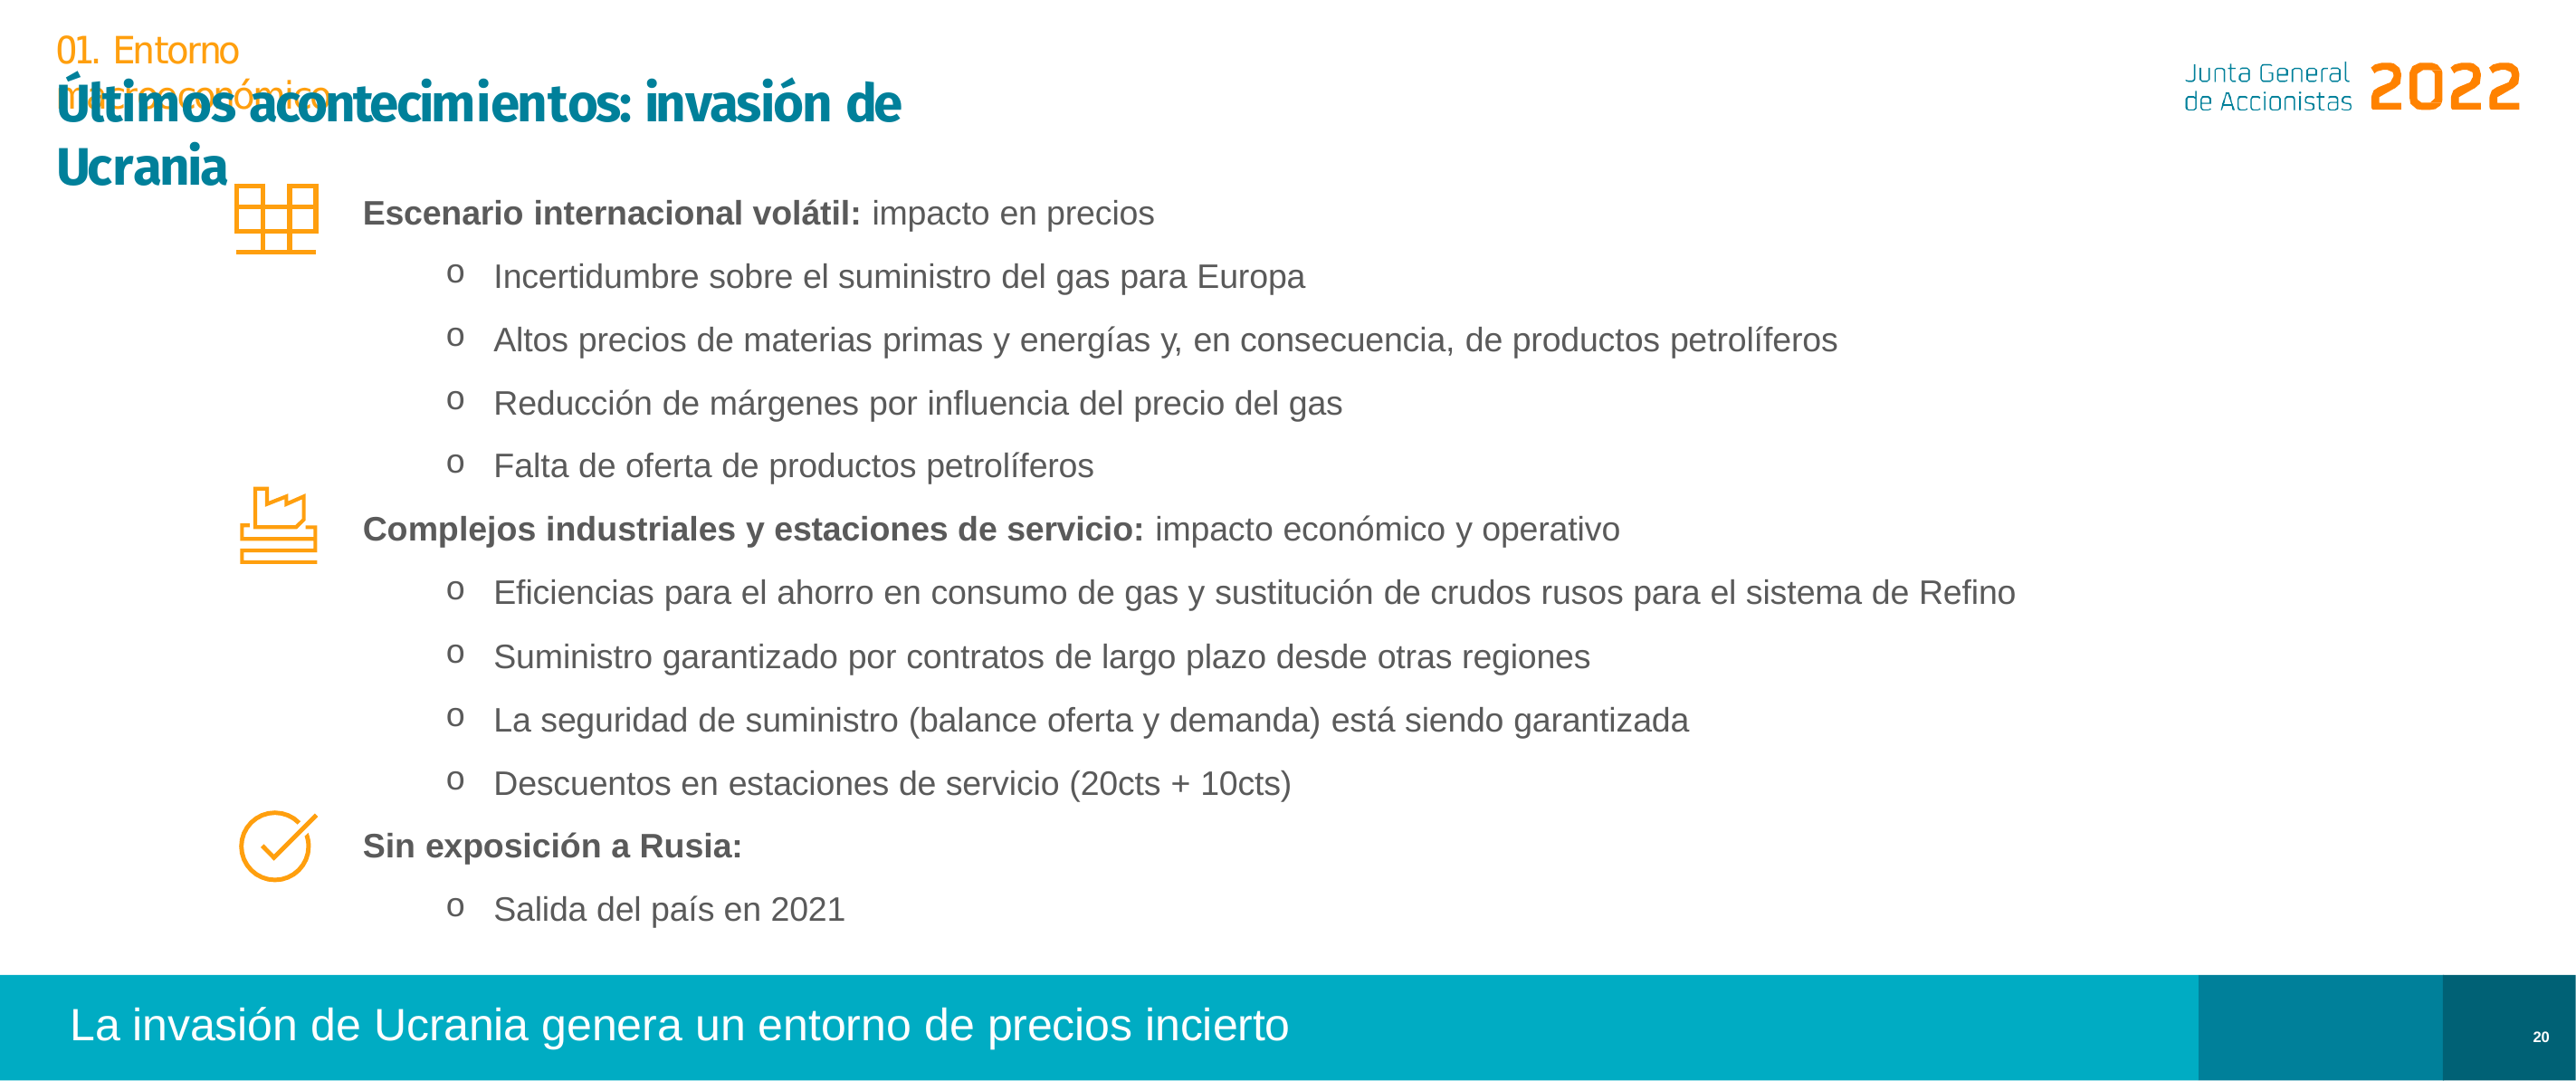

01. Entorno macroeconómico
# Últimos acontecimientos: invasión de Ucrania
Escenario internacional volátil: impacto en precios
Incertidumbre sobre el suministro del gas para Europa
Altos precios de materias primas y energías y, en consecuencia, de productos petrolíferos
Reducción de márgenes por influencia del precio del gas
Falta de oferta de productos petrolíferos
Complejos industriales y estaciones de servicio: impacto económico y operativo
Eficiencias para el ahorro en consumo de gas y sustitución de crudos rusos para el sistema de Refino
Suministro garantizado por contratos de largo plazo desde otras regiones
La seguridad de suministro (balance oferta y demanda) está siendo garantizada
Descuentos en estaciones de servicio (20cts + 10cts)
Sin exposición a Rusia:
Salida del país en 2021
|  |  |  |
| --- | --- | --- |
|  |  |  |
|  |  |  |

La invasión de Ucrania genera un entorno de precios incierto
20